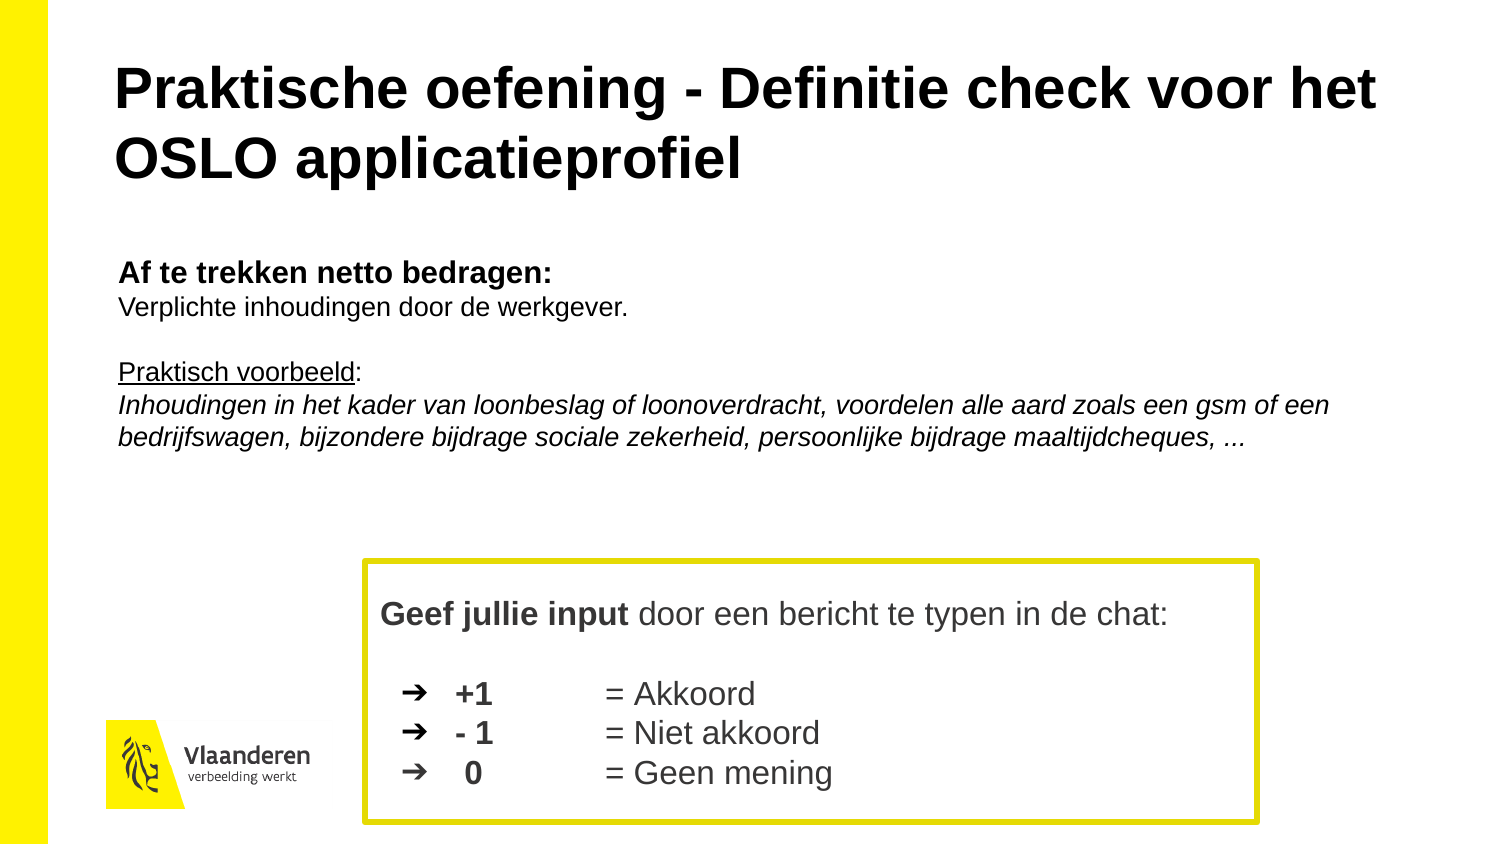

Praktische oefening - Definitie check voor het OSLO applicatieprofiel
Af te trekken netto bedragen:
Verplichte inhoudingen door de werkgever.

Praktisch voorbeeld:
Inhoudingen in het kader van loonbeslag of loonoverdracht, voordelen alle aard zoals een gsm of een bedrijfswagen, bijzondere bijdrage sociale zekerheid, persoonlijke bijdrage maaltijdcheques, ...
Geef jullie input door een bericht te typen in de chat:

+1 	= Akkoord
- 1	= Niet akkoord
 0 	= Geen mening